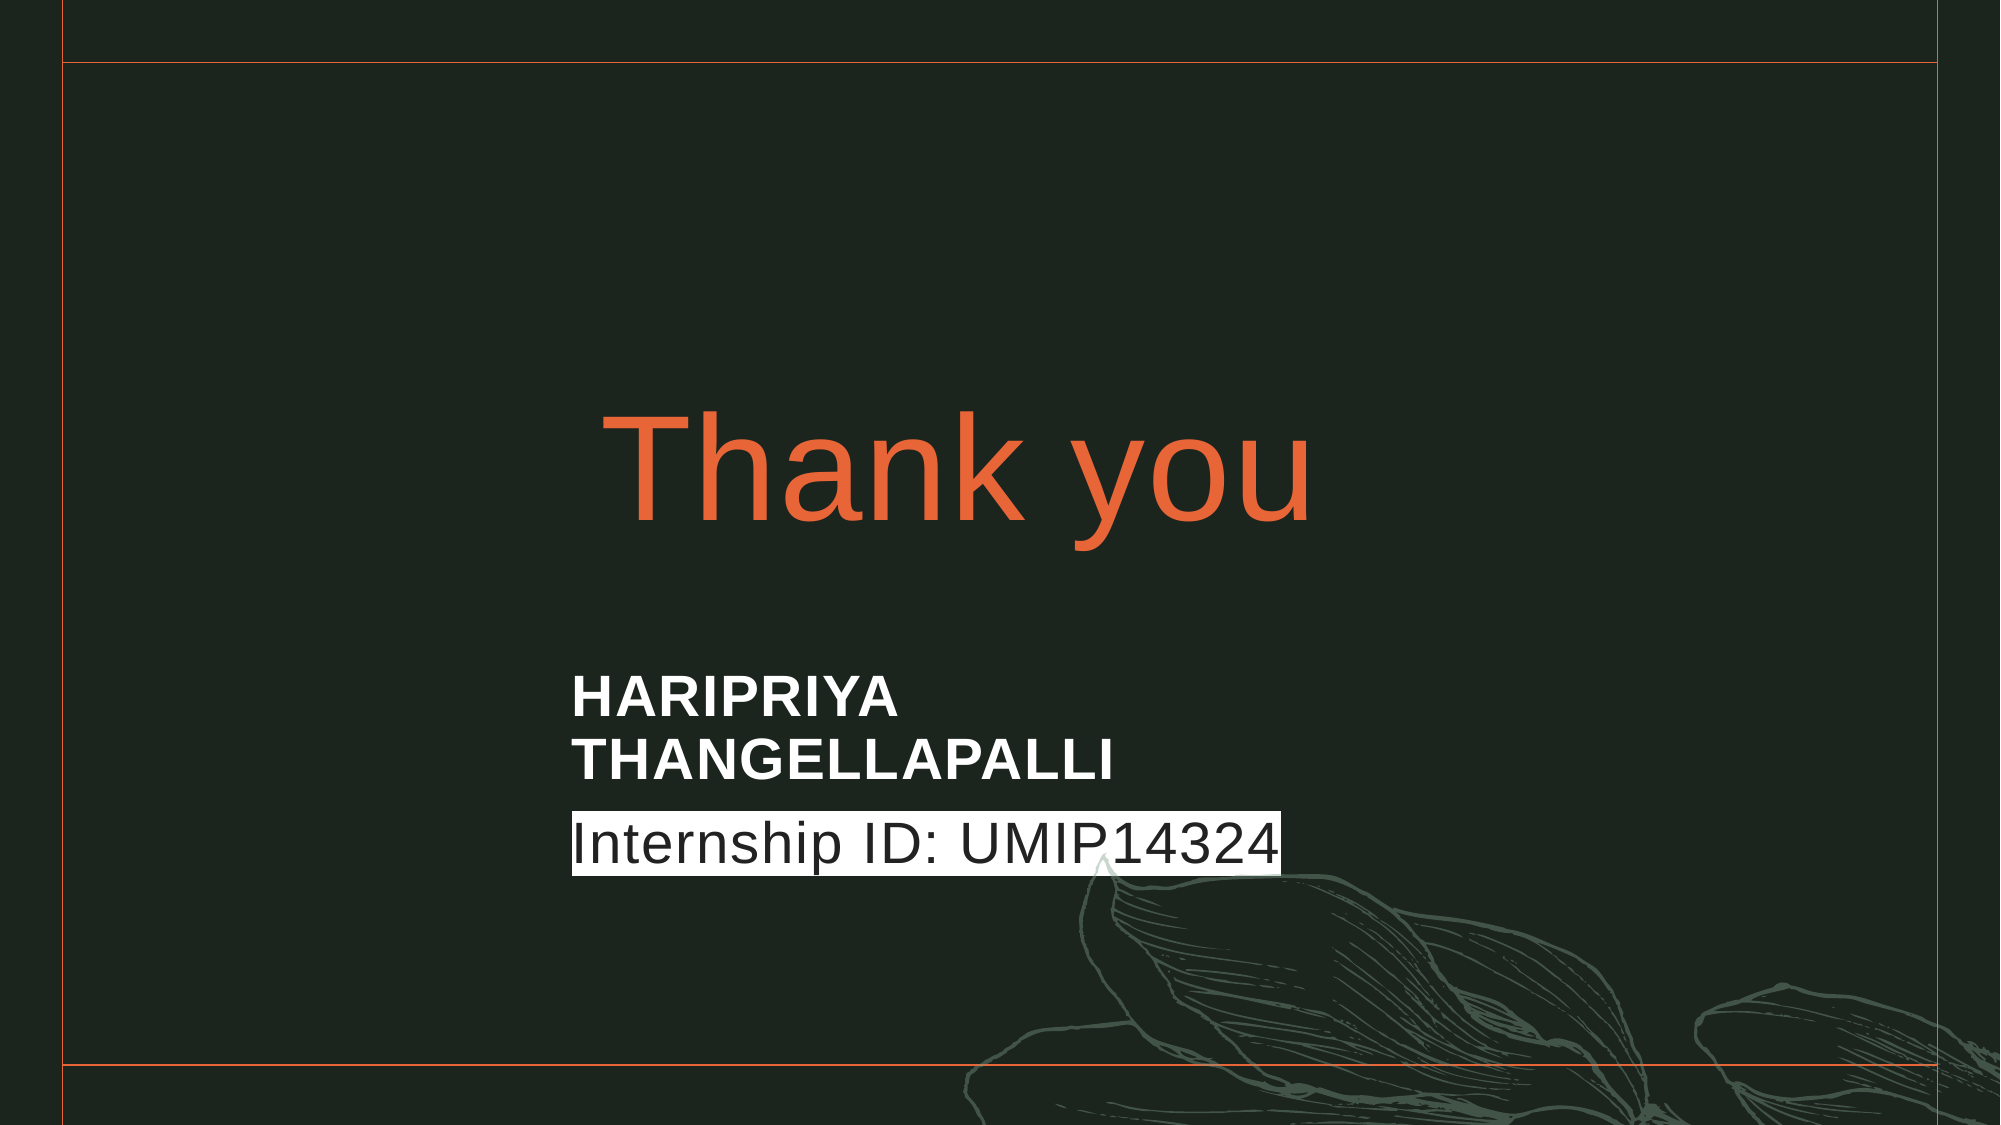

# Thank you
HARIPRIYA THANGELLAPALLI
Internship ID: UMIP14324